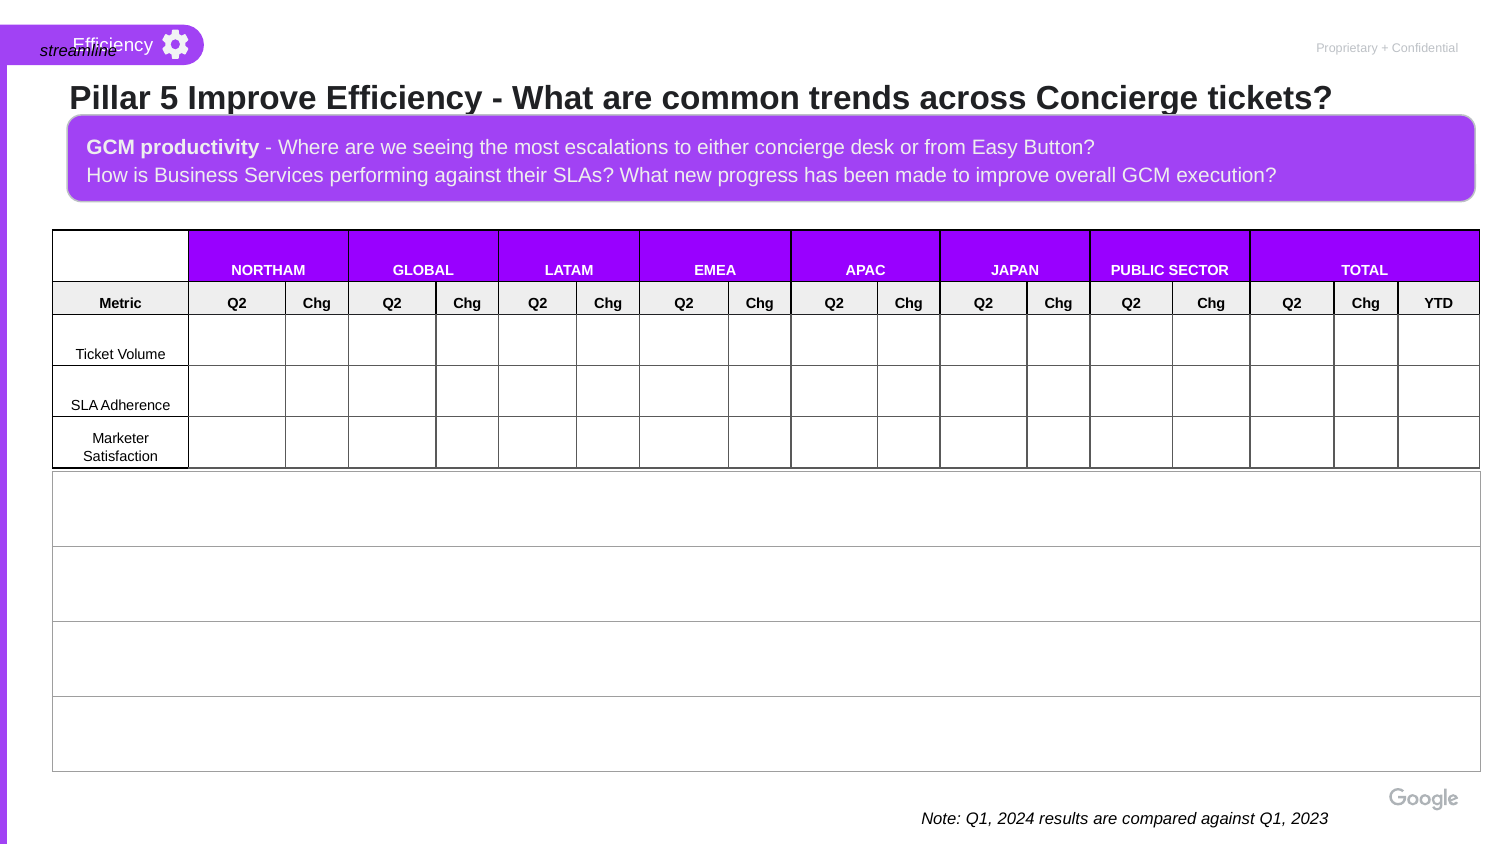

Efficiency
streamline

Pillar 5 Improve Efficiency - What are common trends across Concierge tickets?
GCM productivity - Where are we seeing the most escalations to either concierge desk or from Easy Button?
How is Business Services performing against their SLAs? What new progress has been made to improve overall GCM execution?
|  | NORTHAM |  | GLOBAL |  | LATAM |  | EMEA |  | APAC |  | JAPAN |  | PUBLIC SECTOR |  | TOTAL |  |  |
| --- | --- | --- | --- | --- | --- | --- | --- | --- | --- | --- | --- | --- | --- | --- | --- | --- | --- |
| Metric | Q2 | Chg | Q2 | Chg | Q2 | Chg | Q2 | Chg | Q2 | Chg | Q2 | Chg | Q2 | Chg | Q2 | Chg | YTD |
| Ticket Volume |  |  |  |  |  |  |  |  |  |  |  |  |  |  |  |  |  |
| SLA Adherence |  |  |  |  |  |  |  |  |  |  |  |  |  |  |  |  |  |
| Marketer Satisfaction |  |  |  |  |  |  |  |  |  |  |  |  |  |  |  |  |  |
|  |
| --- |
|  |
|  |
|  |
Confidential, Internal Use Only
Note: Q1, 2024 results are compared against Q1, 2023